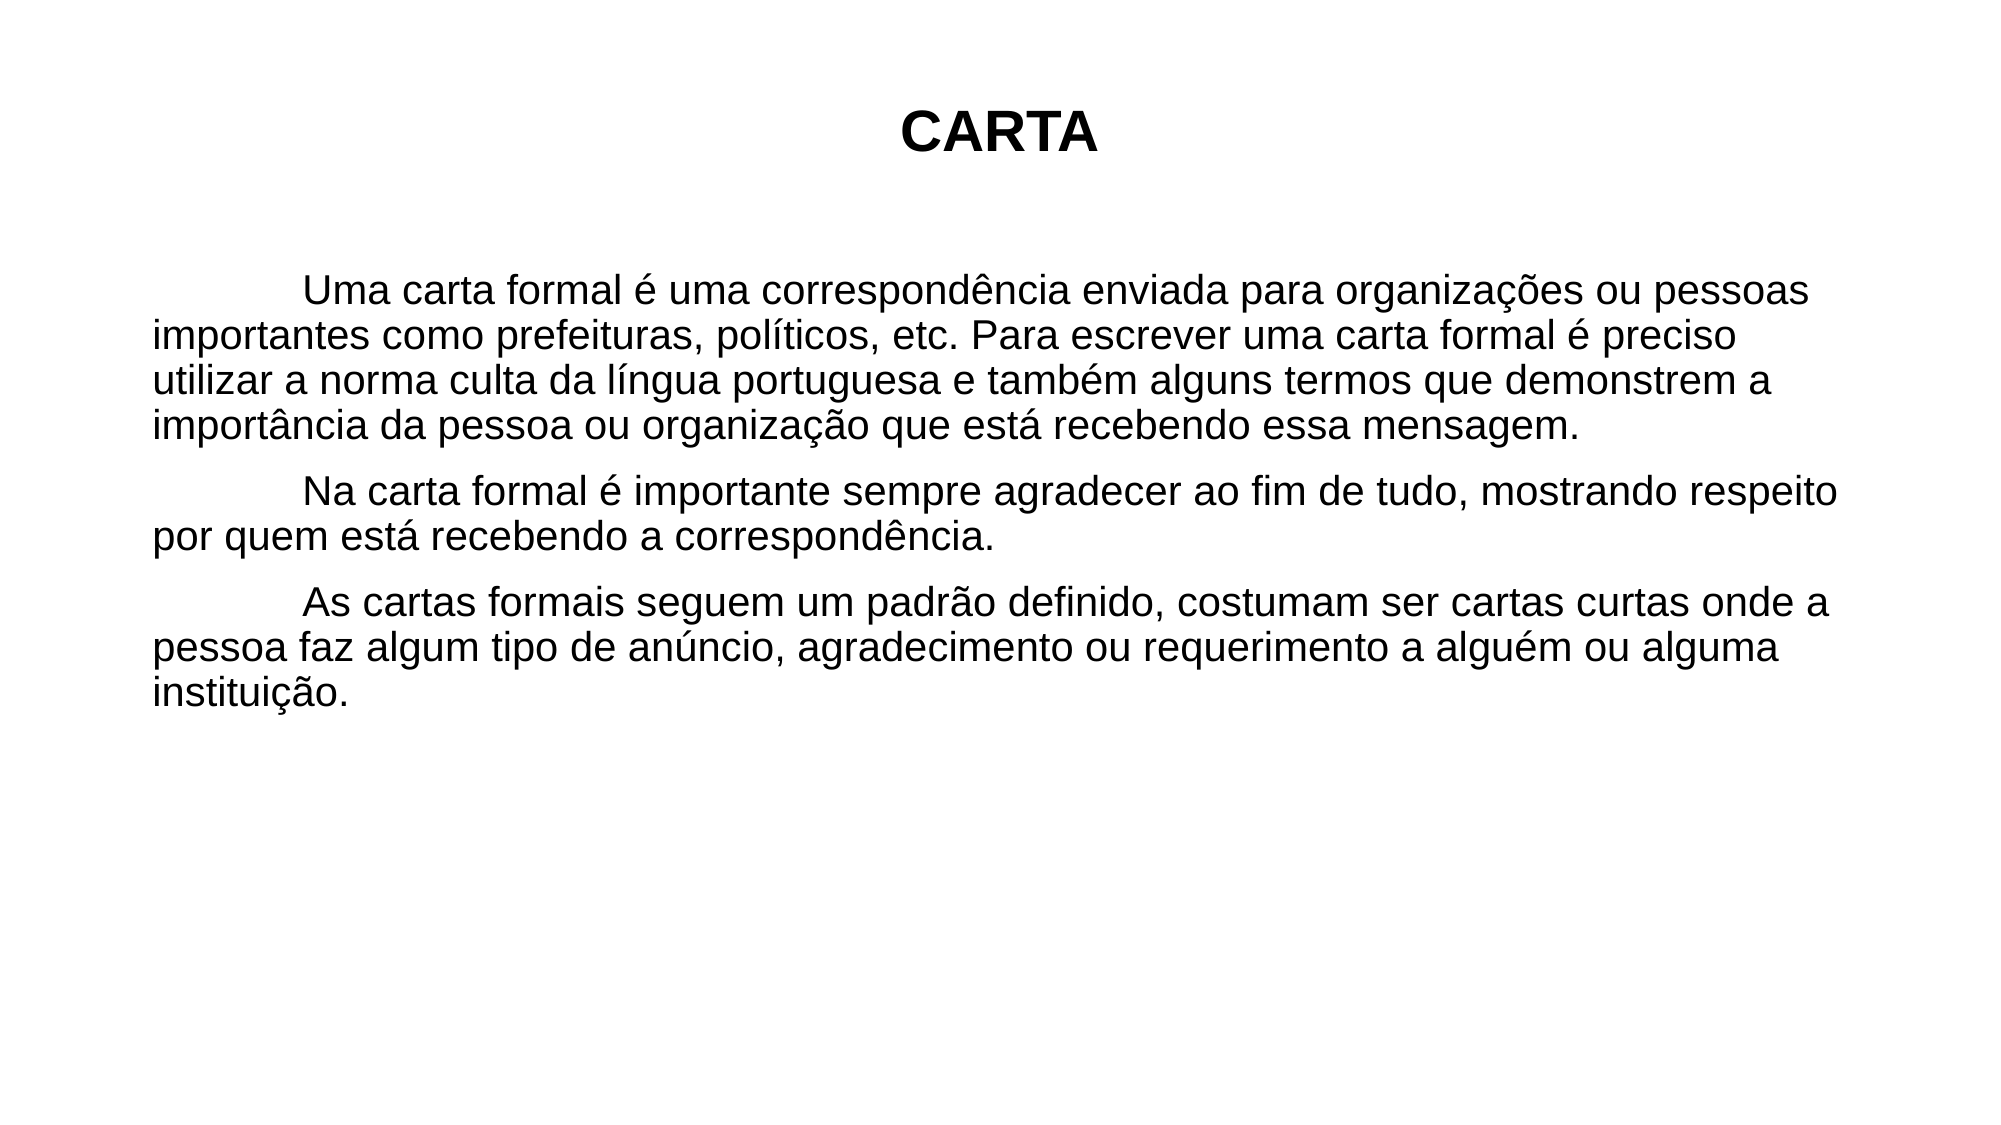

CARTA

	Uma carta formal é uma correspondência enviada para organizações ou pessoas importantes como prefeituras, políticos, etc. Para escrever uma carta formal é preciso utilizar a norma culta da língua portuguesa e também alguns termos que demonstrem a importância da pessoa ou organização que está recebendo essa mensagem.
	Na carta formal é importante sempre agradecer ao fim de tudo, mostrando respeito por quem está recebendo a correspondência.
	As cartas formais seguem um padrão definido, costumam ser cartas curtas onde a pessoa faz algum tipo de anúncio, agradecimento ou requerimento a alguém ou alguma instituição.